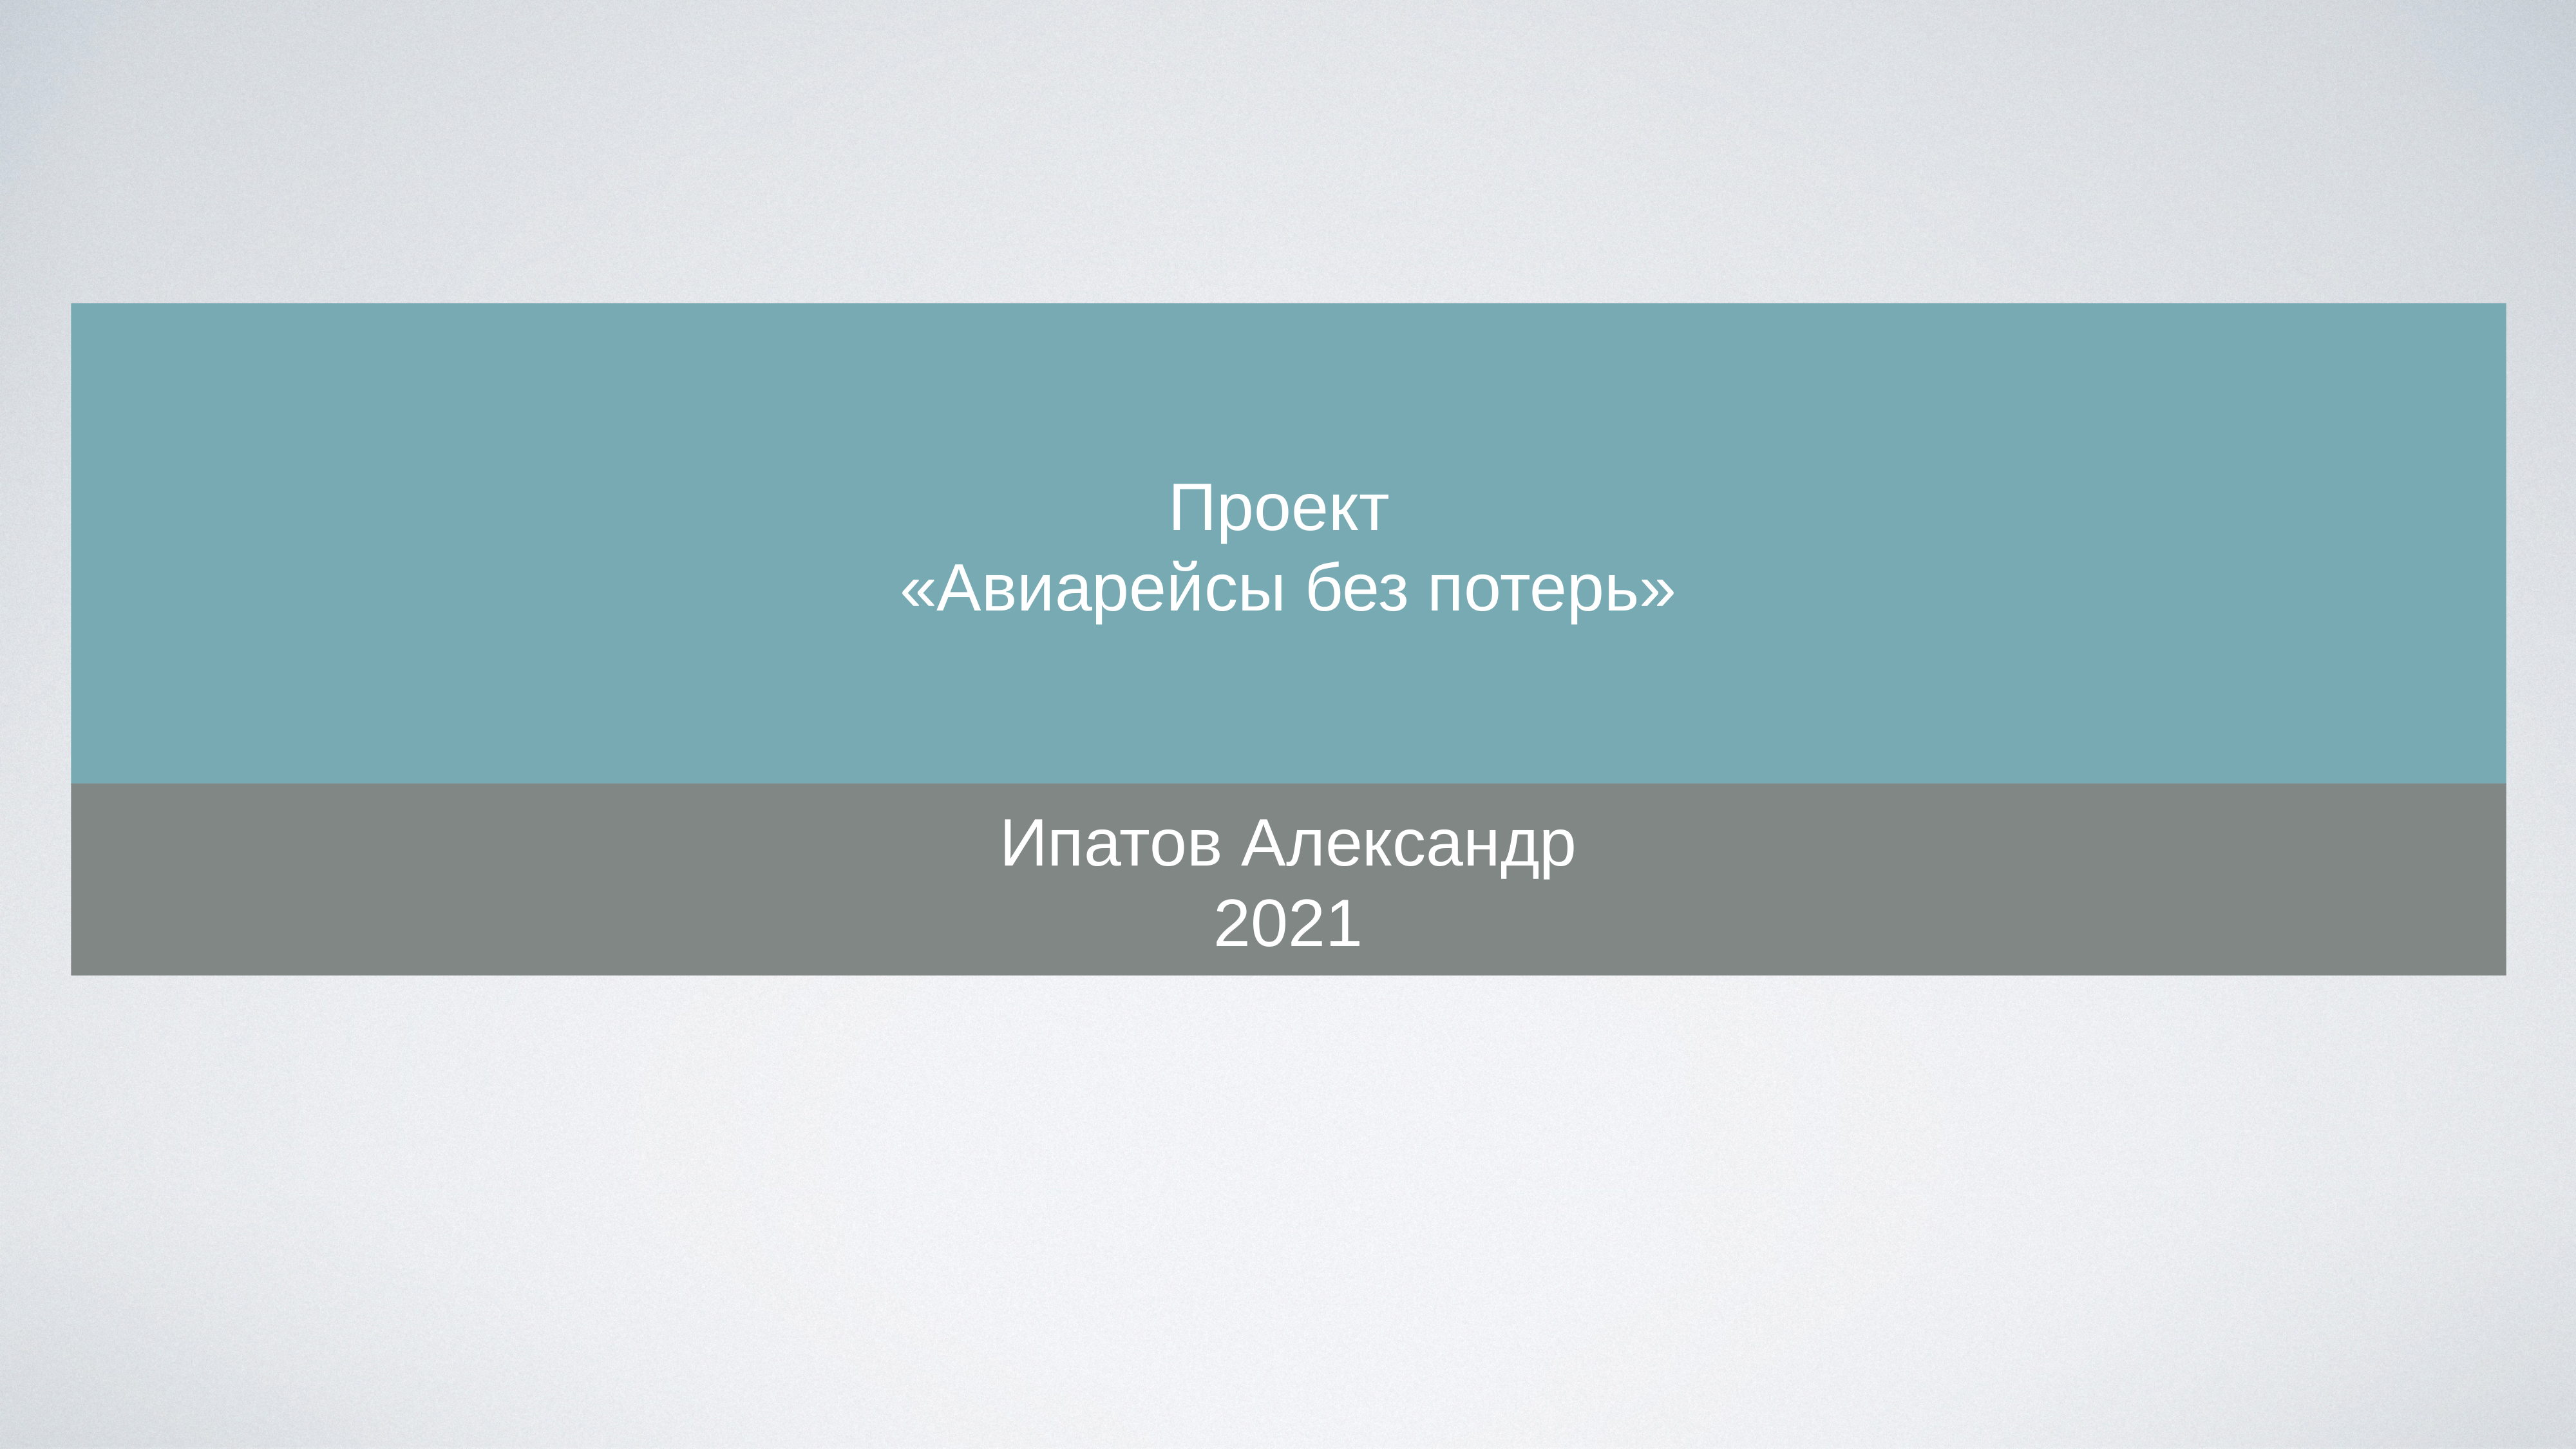

# Проект
«Авиарейсы без потерь»
Ипатов Александр
2021